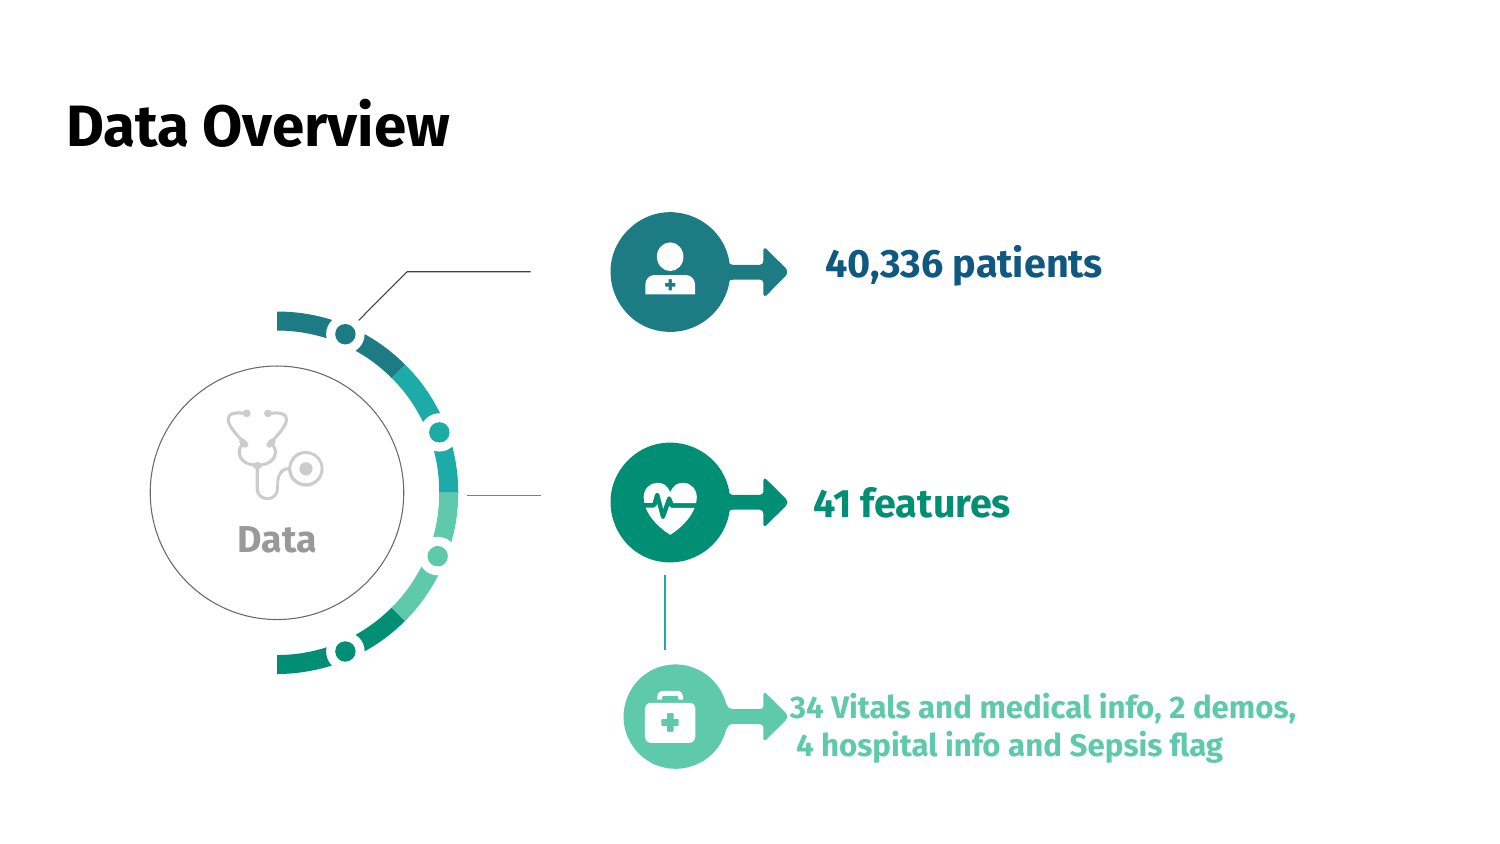

# Data Overview

   40,336 patients

41 features

Data

  34 Vitals and medical info, 2 demos,
   4 hospital info and Sepsis flag